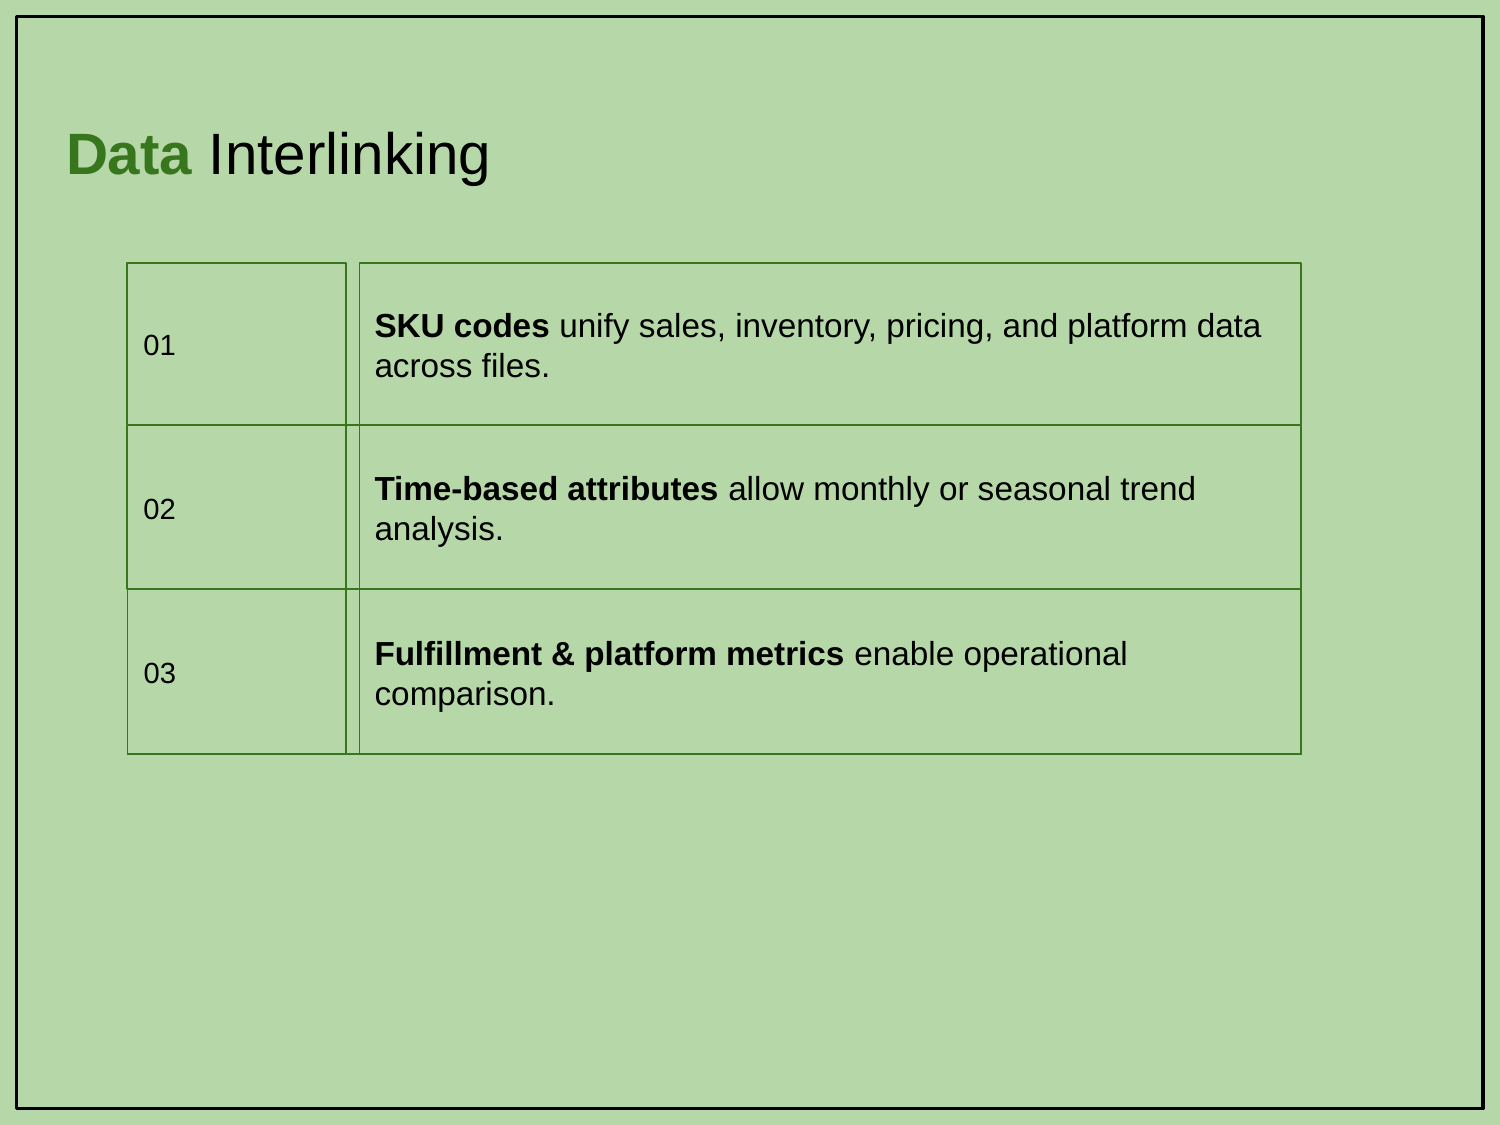

# Data Interlinking
  01
SKU codes unify sales, inventory, pricing, and platform data across files.
  02
Time-based attributes allow monthly or seasonal trend analysis.
  03
Fulfillment & platform metrics enable operational comparison.